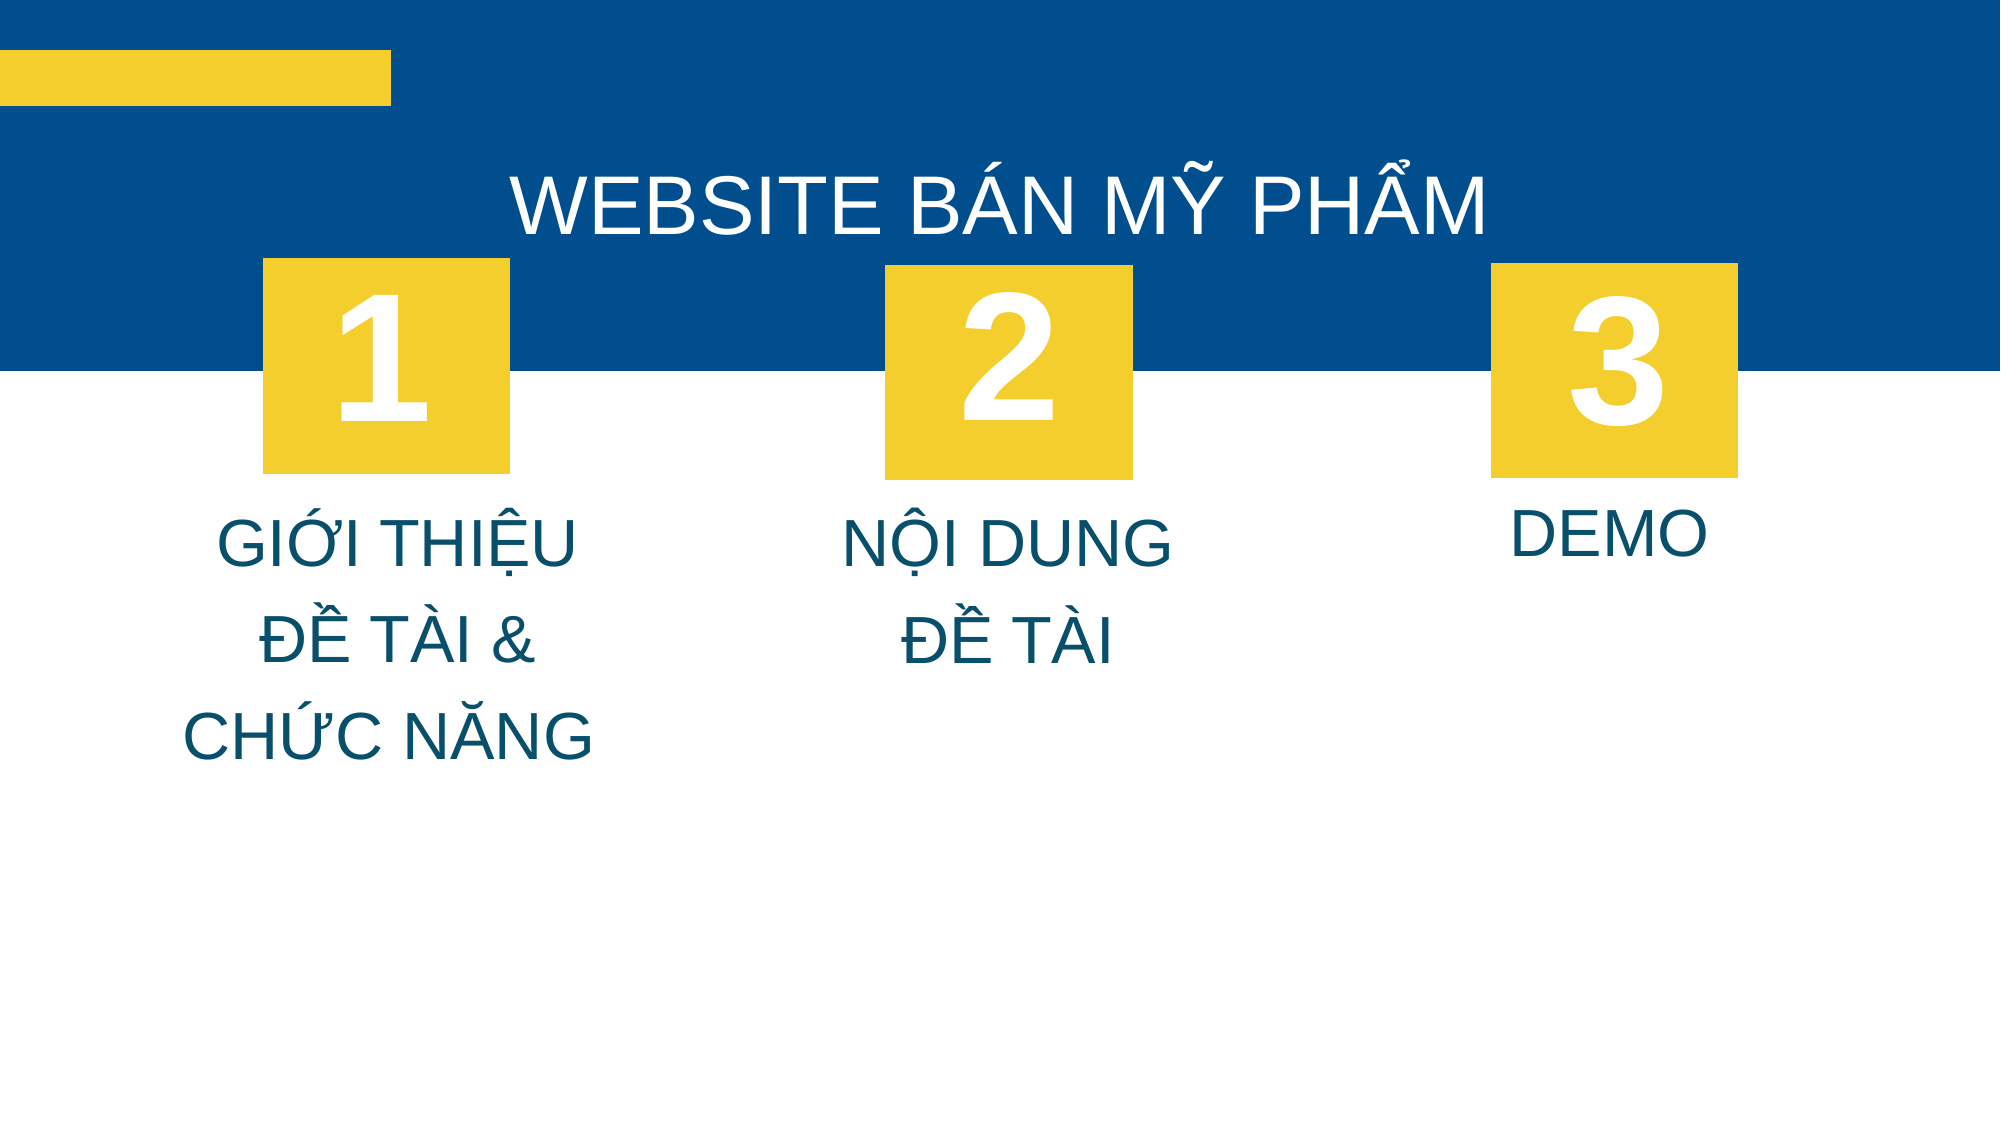

WEBSITE BÁN MỸ PHẨM

2
1
3
DEMO
GIỚI THIỆU
ĐỀ TÀI &
CHỨC NĂNG
NỘI DUNG
ĐỀ TÀI